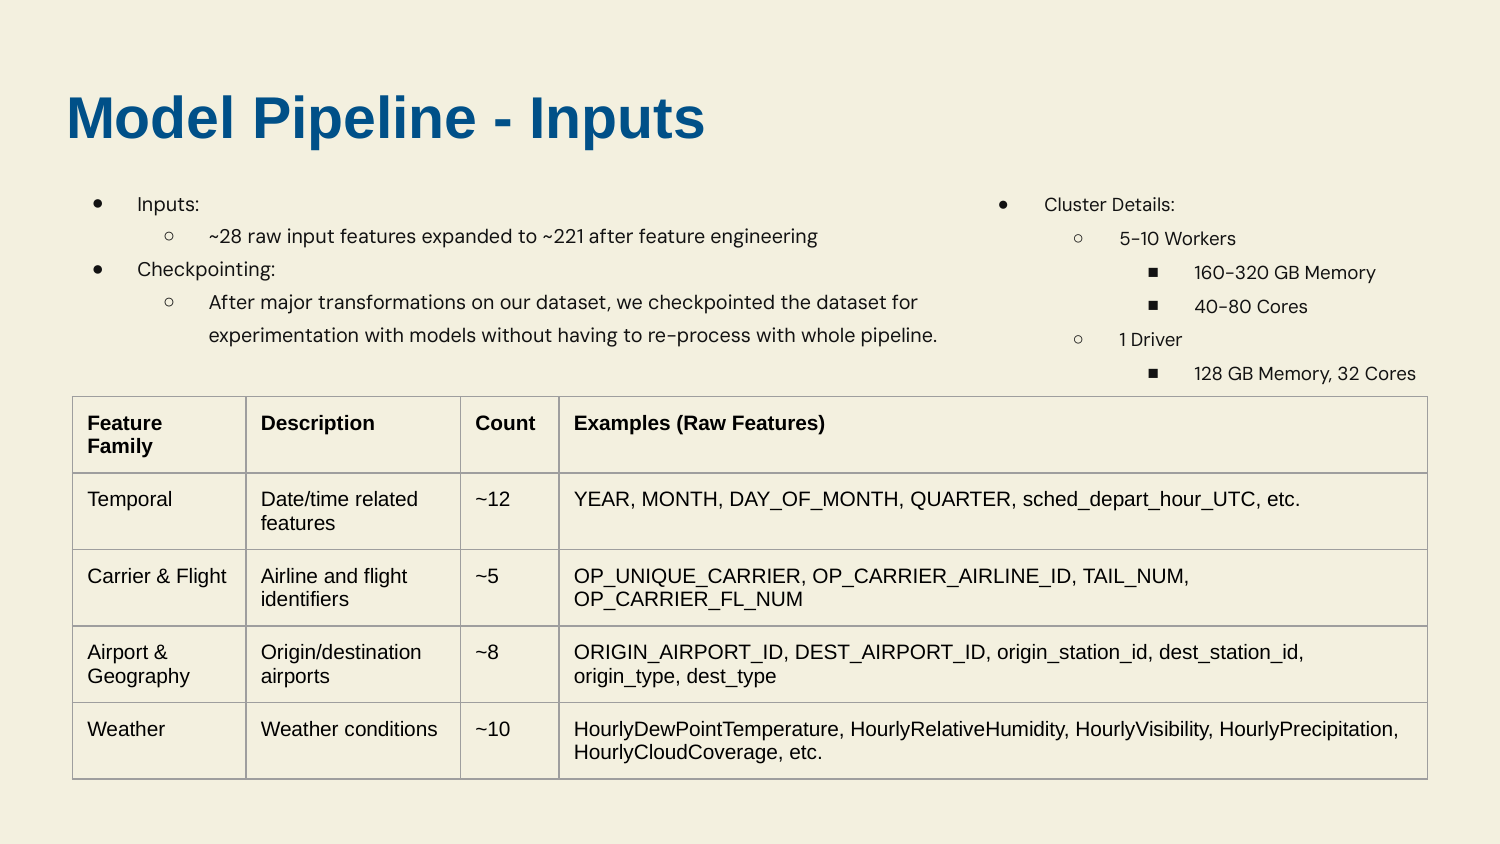

# Model Pipeline - Inputs
Inputs:
~28 raw input features expanded to ~221 after feature engineering
Checkpointing:
After major transformations on our dataset, we checkpointed the dataset for experimentation with models without having to re-process with whole pipeline.
Cluster Details:
5-10 Workers
160-320 GB Memory
40-80 Cores
1 Driver
128 GB Memory, 32 Cores
| Feature Family | Description | Count | Examples (Raw Features) |
| --- | --- | --- | --- |
| Temporal | Date/time related features | ~12 | YEAR, MONTH, DAY\_OF\_MONTH, QUARTER, sched\_depart\_hour\_UTC, etc. |
| Carrier & Flight | Airline and flight identifiers | ~5 | OP\_UNIQUE\_CARRIER, OP\_CARRIER\_AIRLINE\_ID, TAIL\_NUM, OP\_CARRIER\_FL\_NUM |
| Airport & Geography | Origin/destination airports | ~8 | ORIGIN\_AIRPORT\_ID, DEST\_AIRPORT\_ID, origin\_station\_id, dest\_station\_id, origin\_type, dest\_type |
| Weather | Weather conditions | ~10 | HourlyDewPointTemperature, HourlyRelativeHumidity, HourlyVisibility, HourlyPrecipitation, HourlyCloudCoverage, etc. |